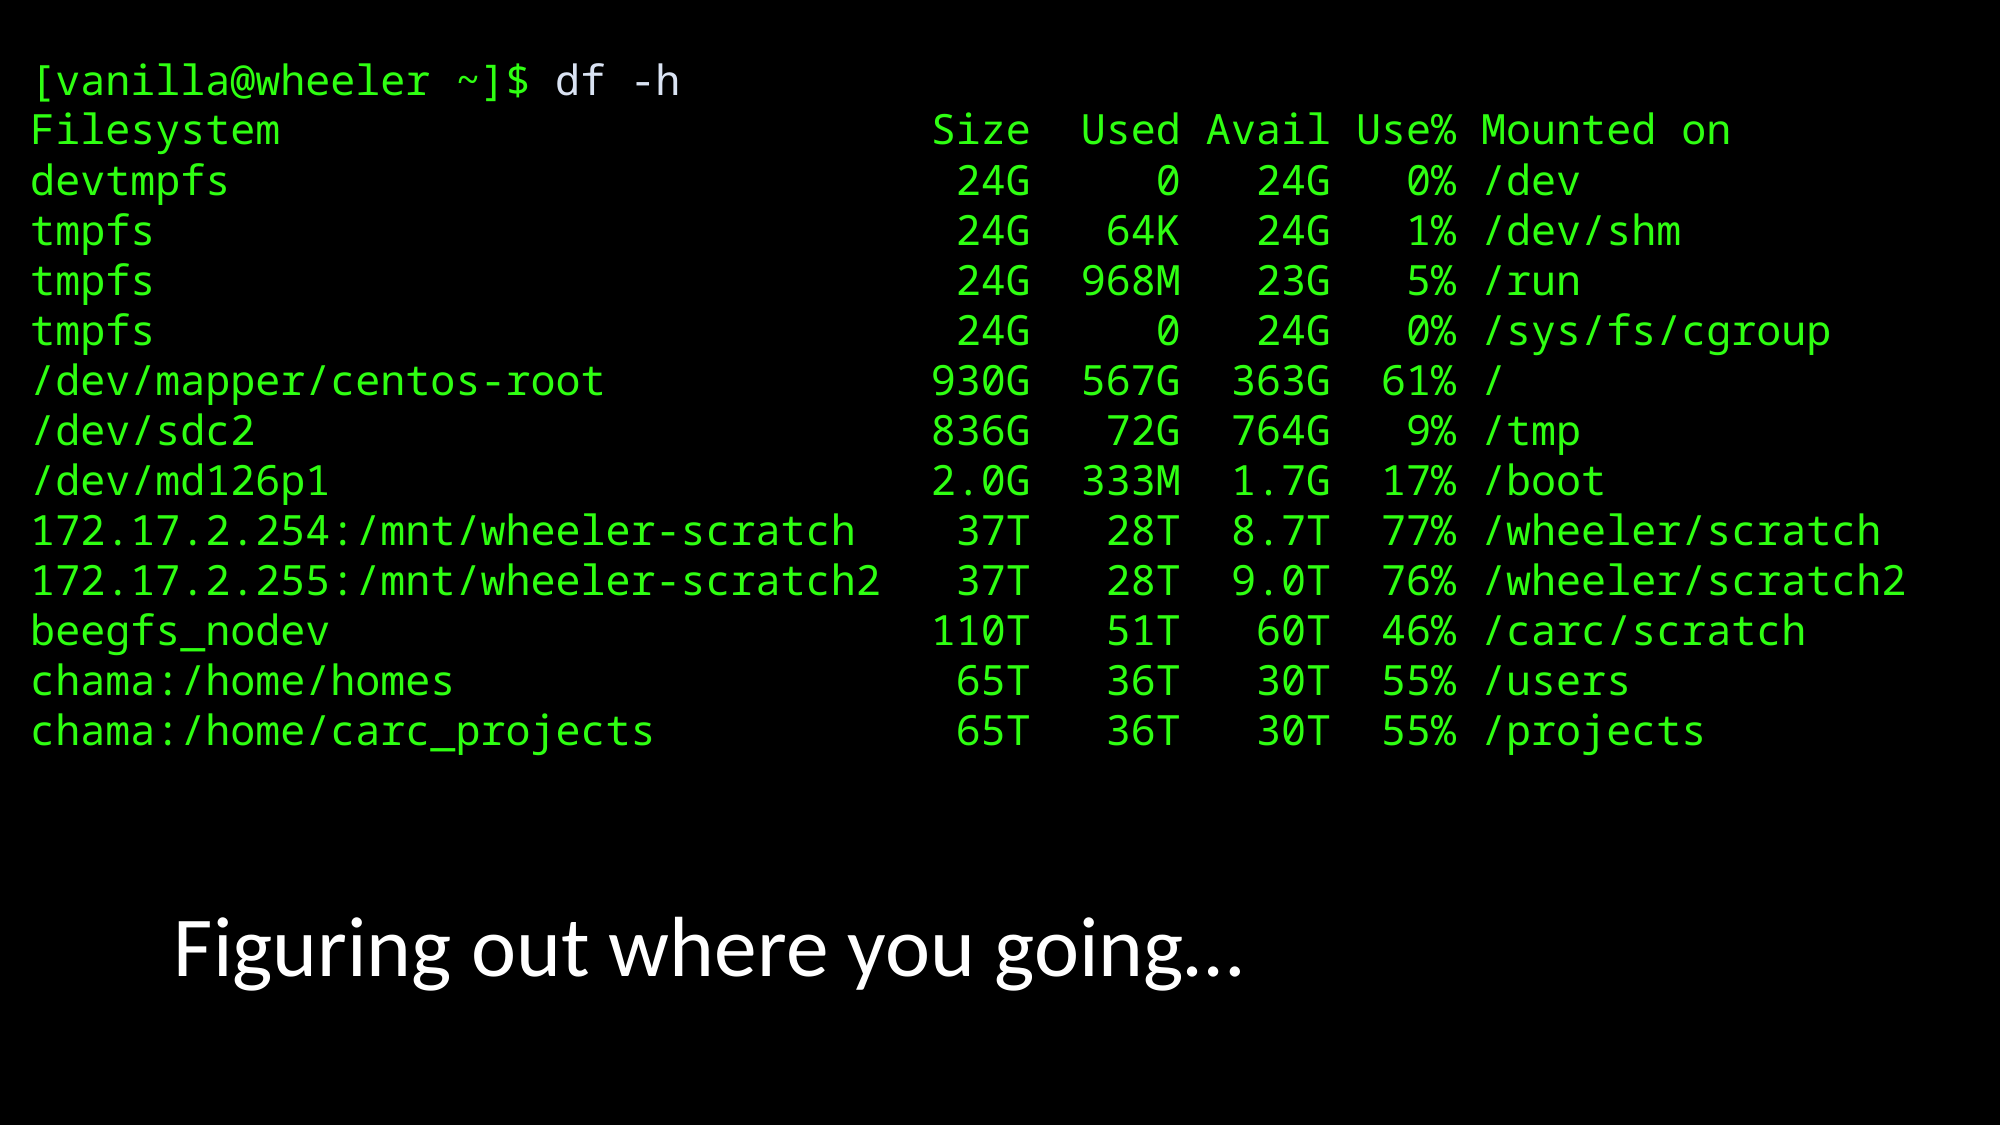

[vanilla@wheeler ~]$ df -h
Filesystem                          Size  Used Avail Use% Mounted on
devtmpfs                             24G     0   24G   0% /dev
tmpfs                                24G   64K   24G   1% /dev/shm
tmpfs                                24G  968M   23G   5% /run
tmpfs                                24G     0   24G   0% /sys/fs/cgroup
/dev/mapper/centos-root             930G  567G  363G  61% /
/dev/sdc2                           836G   72G  764G   9% /tmp
/dev/md126p1                        2.0G  333M  1.7G  17% /boot
172.17.2.254:/mnt/wheeler-scratch    37T   28T  8.7T  77% /wheeler/scratch
172.17.2.255:/mnt/wheeler-scratch2   37T   28T  9.0T  76% /wheeler/scratch2
beegfs_nodev                        110T   51T   60T  46% /carc/scratch
chama:/home/homes                    65T   36T   30T  55% /users
chama:/home/carc_projects            65T   36T   30T  55% /projects
Figuring out where you going…